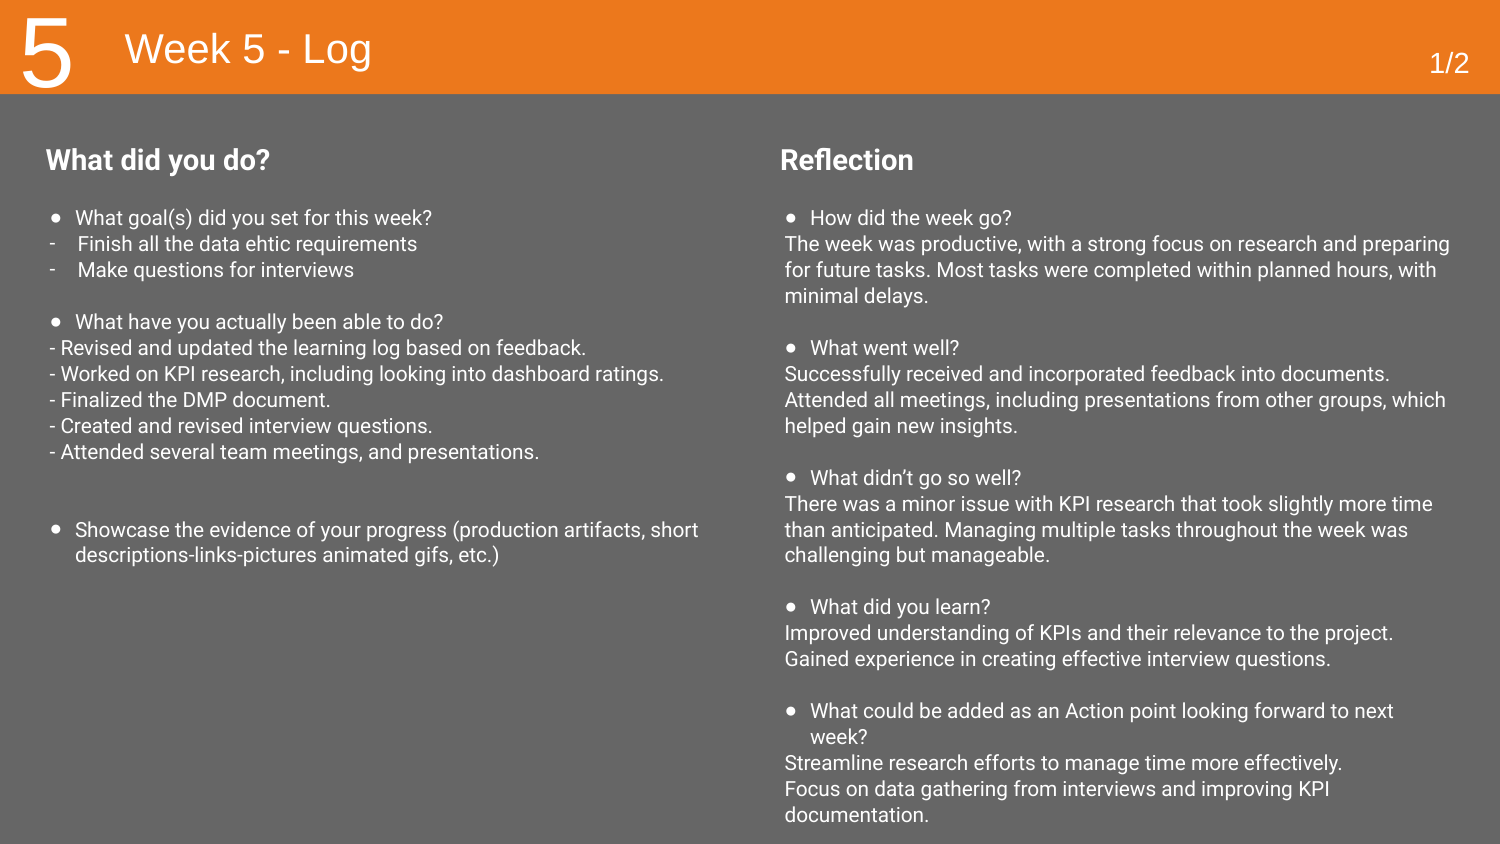

5
# Week 5 - Log
1/2

What did you do?
Reflection
What goal(s) did you set for this week?
Finish all the data ehtic requirements
Make questions for interviews

What have you actually been able to do?
- Revised and updated the learning log based on feedback.
- Worked on KPI research, including looking into dashboard ratings.
- Finalized the DMP document.
- Created and revised interview questions.
- Attended several team meetings, and presentations.

Showcase the evidence of your progress (production artifacts, short descriptions-links-pictures animated gifs, etc.)
How did the week go?
The week was productive, with a strong focus on research and preparing for future tasks. Most tasks were completed within planned hours, with minimal delays.
What went well?
Successfully received and incorporated feedback into documents.
Attended all meetings, including presentations from other groups, which helped gain new insights.

What didn’t go so well?
There was a minor issue with KPI research that took slightly more time than anticipated. Managing multiple tasks throughout the week was challenging but manageable.

What did you learn?
Improved understanding of KPIs and their relevance to the project.
Gained experience in creating effective interview questions.

What could be added as an Action point looking forward to next week?
Streamline research efforts to manage time more effectively.
Focus on data gathering from interviews and improving KPI documentation.